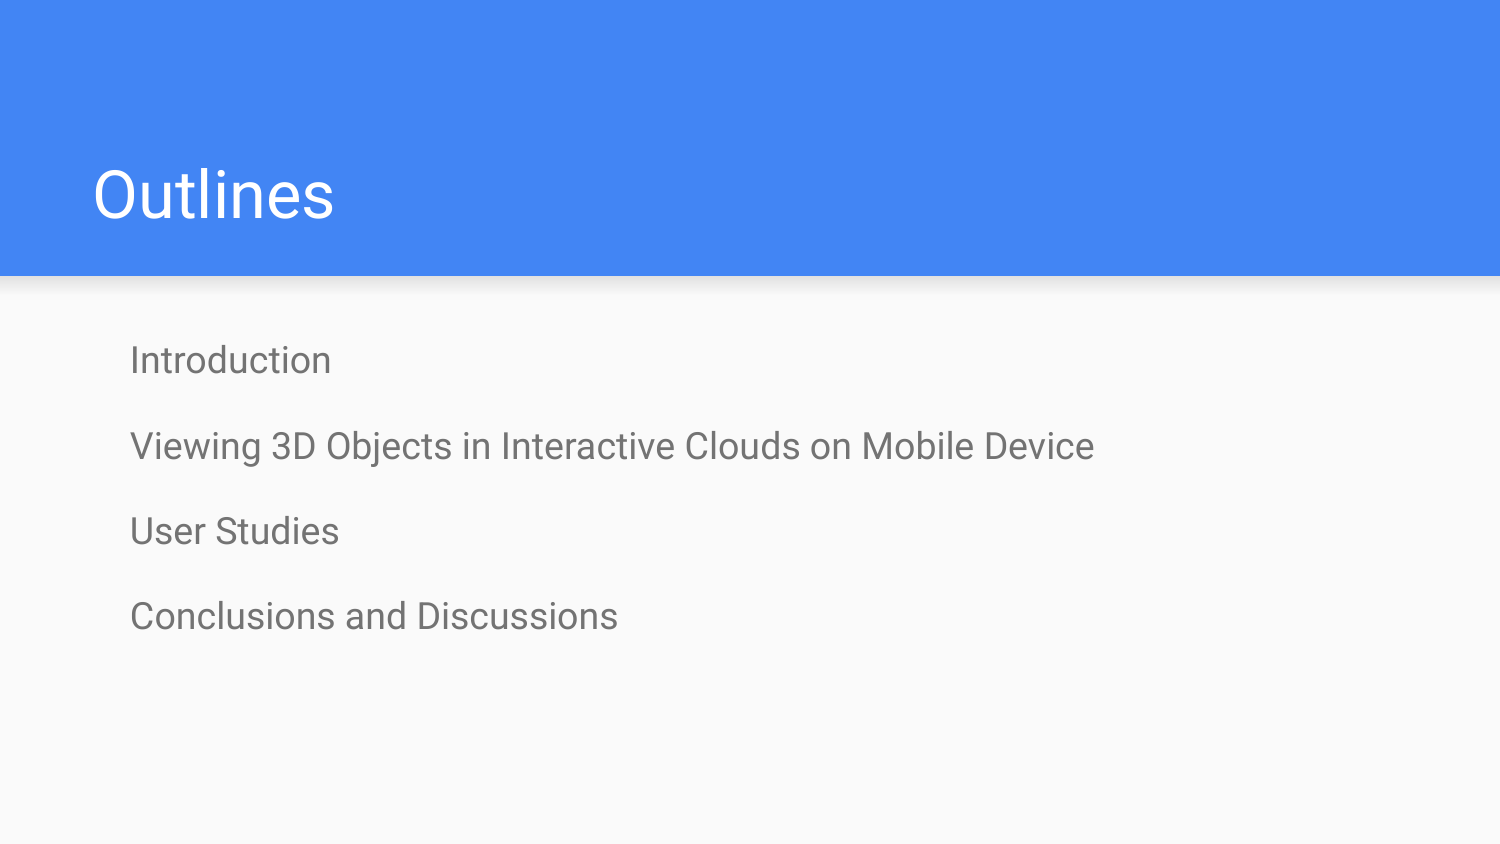

# Outlines
Introduction
Viewing 3D Objects in Interactive Clouds on Mobile Device
User Studies
Conclusions and Discussions